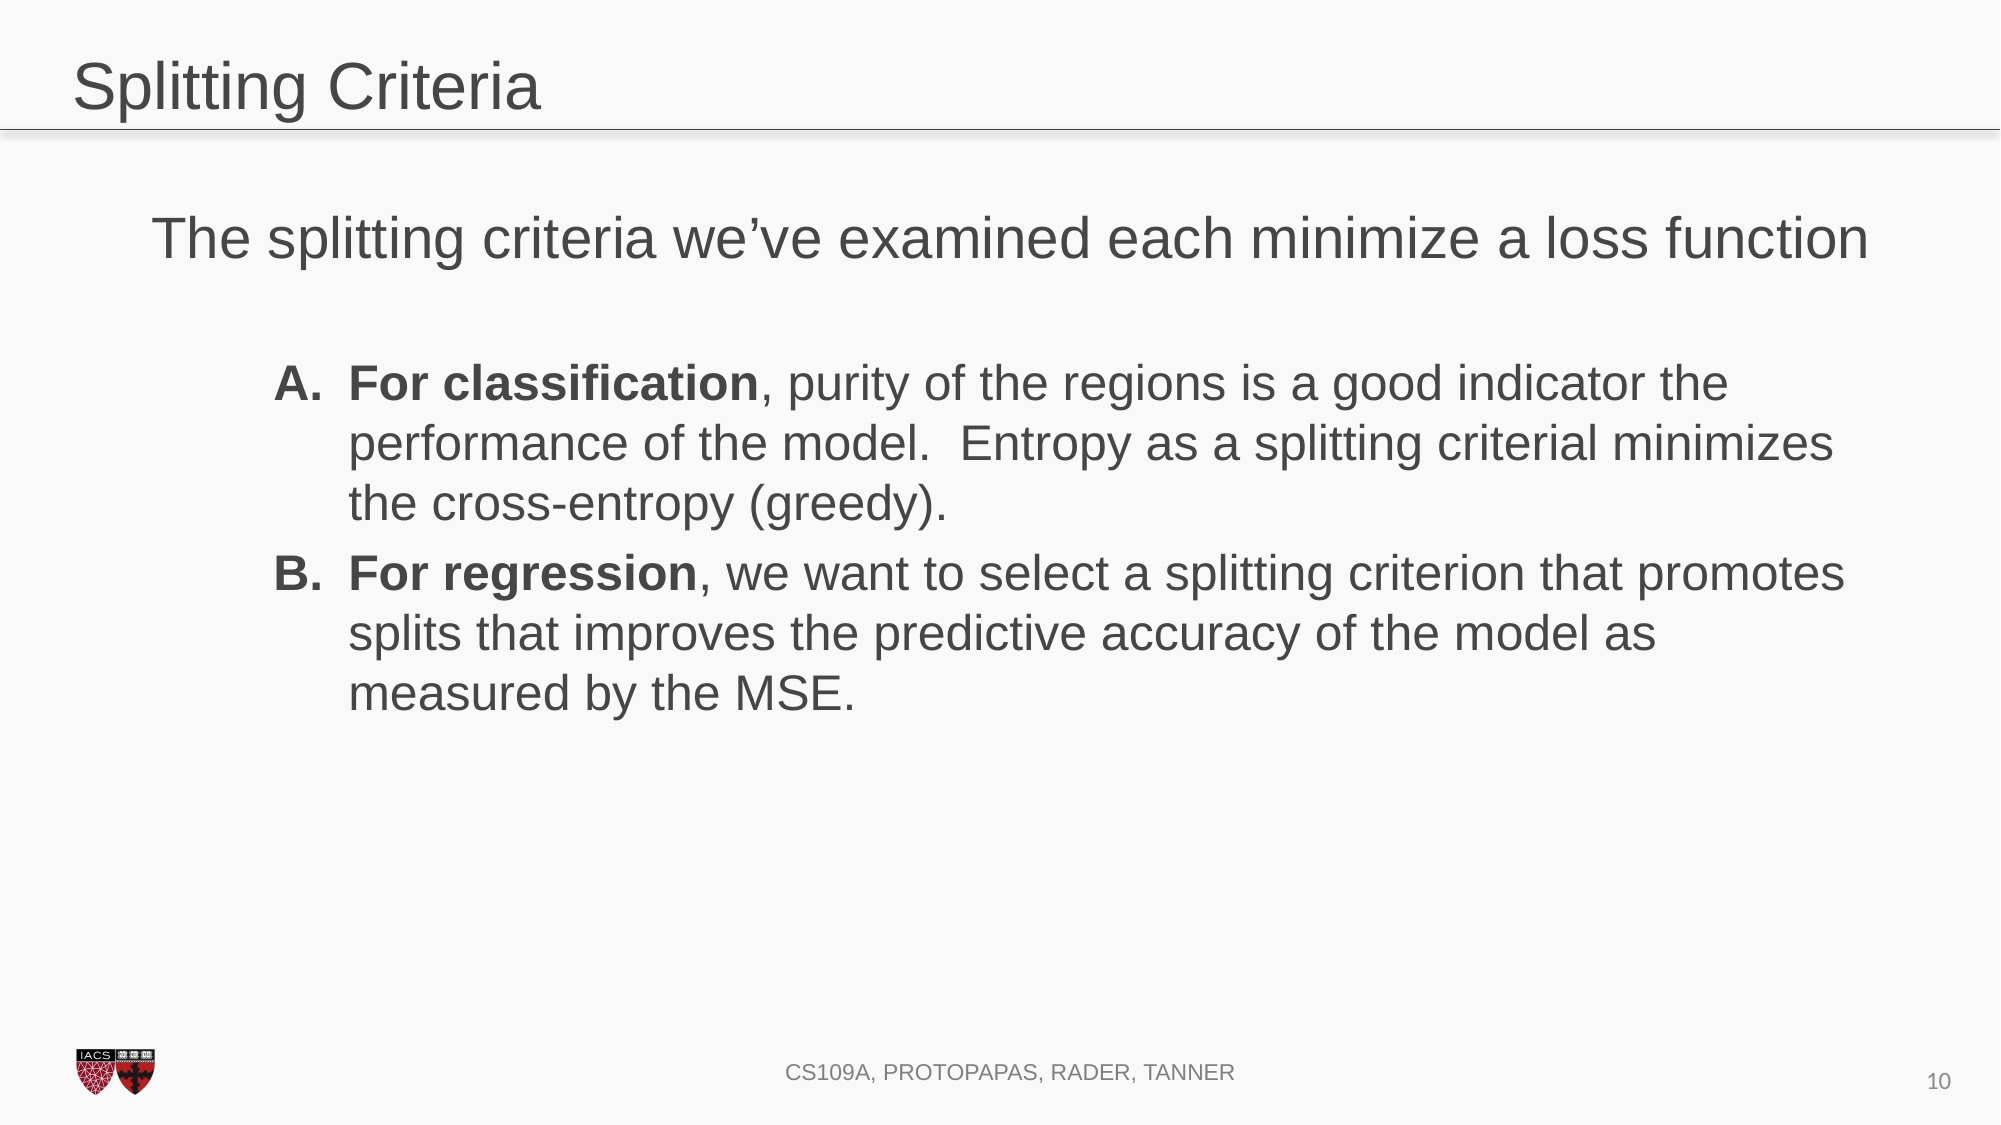

# Splitting Criteria
The splitting criteria we’ve examined each minimize a loss function
For classification, purity of the regions is a good indicator the performance of the model.  Entropy as a splitting criterial minimizes the cross-entropy (greedy).
For regression, we want to select a splitting criterion that promotes splits that improves the predictive accuracy of the model as measured by the MSE.
10